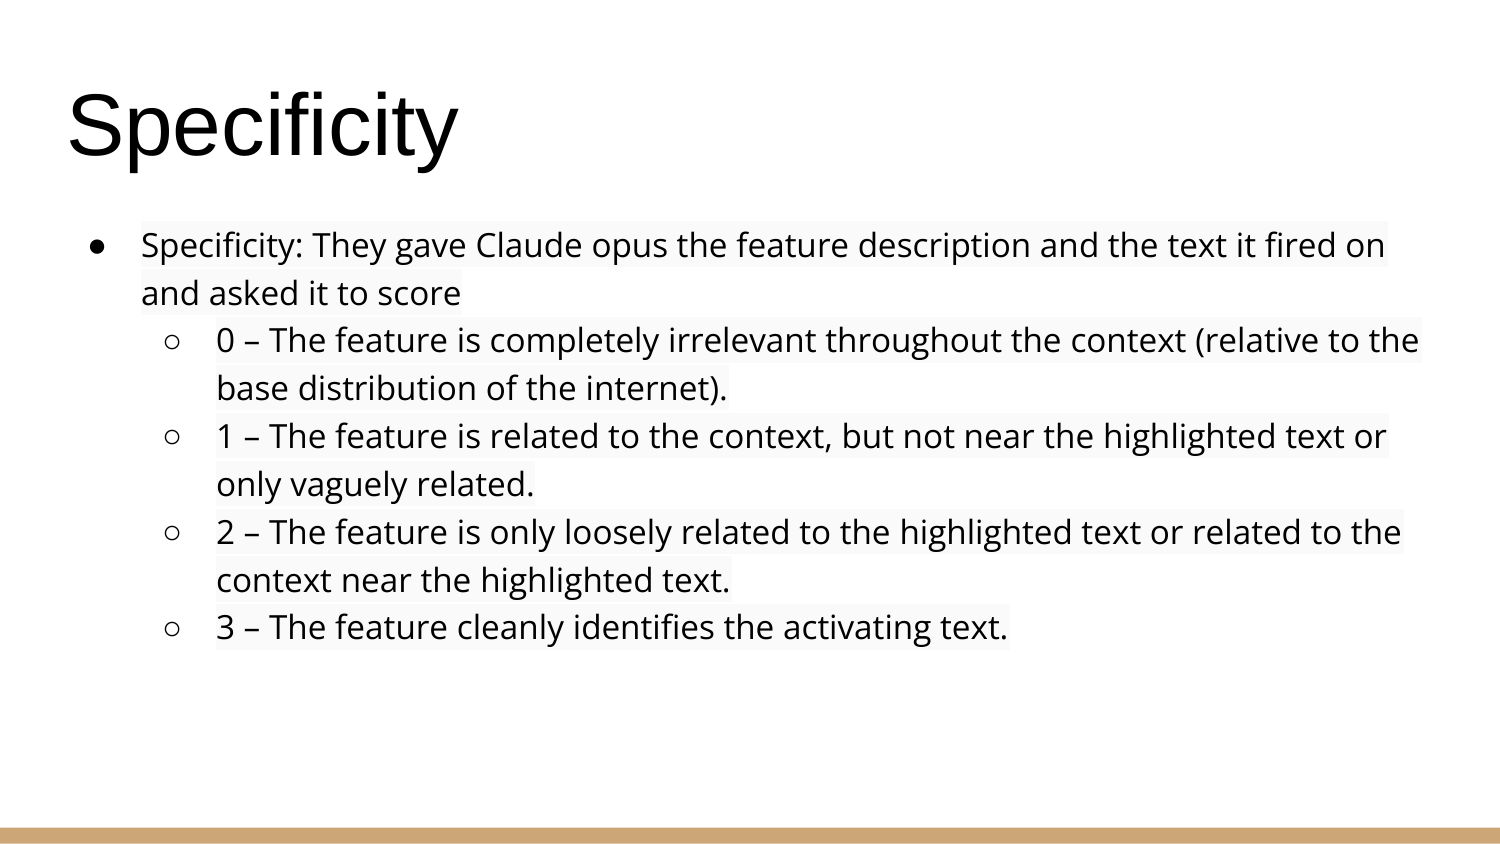

# Specificity
Specificity: They gave Claude opus the feature description and the text it fired on and asked it to score
0 – The feature is completely irrelevant throughout the context (relative to the base distribution of the internet).
1 – The feature is related to the context, but not near the highlighted text or only vaguely related.
2 – The feature is only loosely related to the highlighted text or related to the context near the highlighted text.
3 – The feature cleanly identifies the activating text.